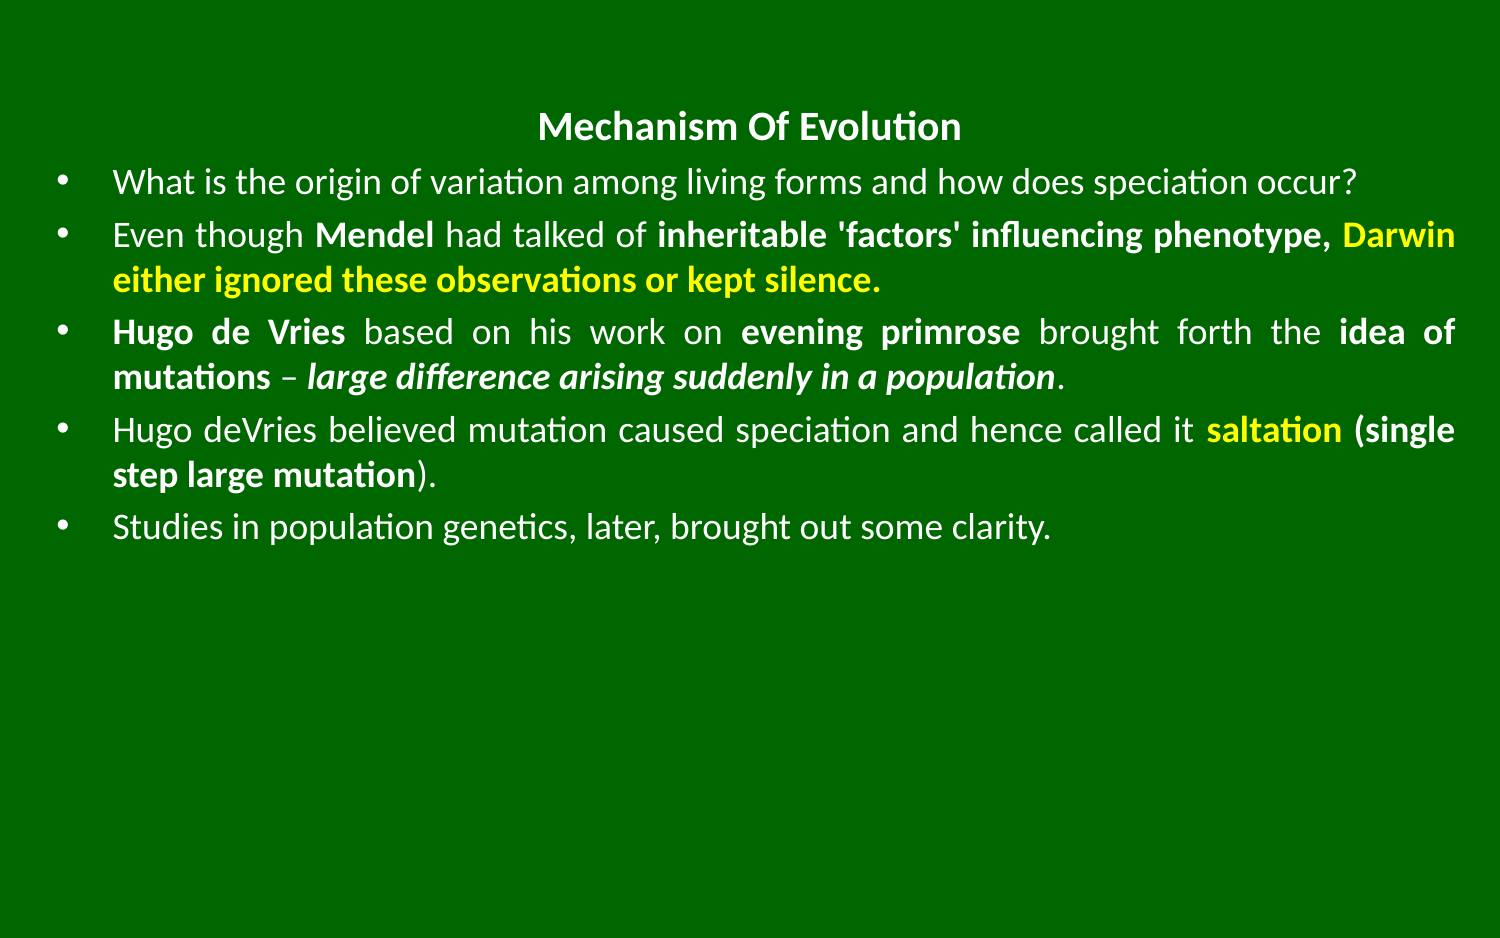

# Mechanism Of Evolution
What is the origin of variation among living forms and how does speciation occur?
Even though Mendel had talked of inheritable 'factors' influencing phenotype, Darwin either ignored these observations or kept silence.
Hugo de Vries based on his work on evening primrose brought forth the idea of mutations – large difference arising suddenly in a population.
Hugo deVries believed mutation caused speciation and hence called it saltation (single step large mutation).
Studies in population genetics, later, brought out some clarity.